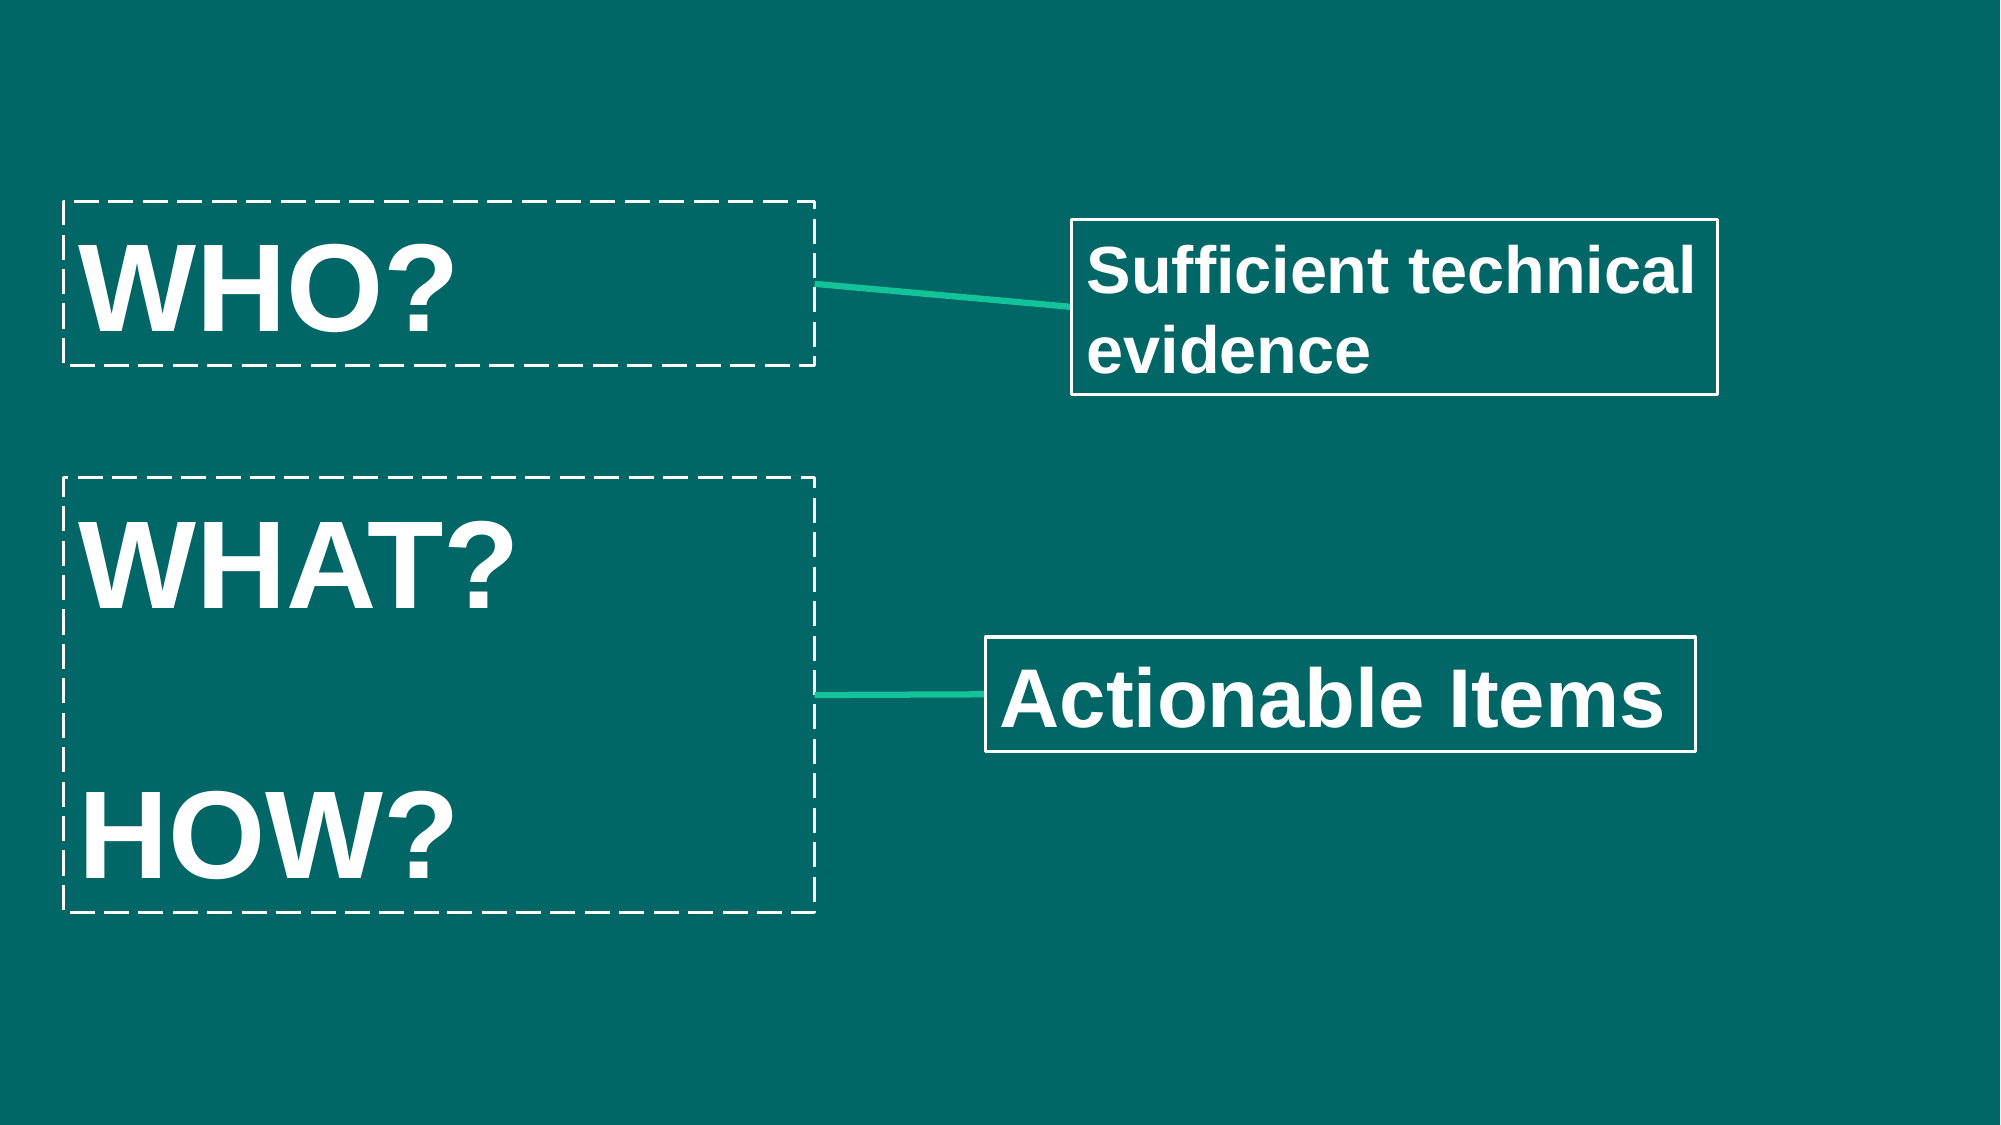

WHO?
Sufficient technical evidence
# WHAT? HOW?
Actionable Items